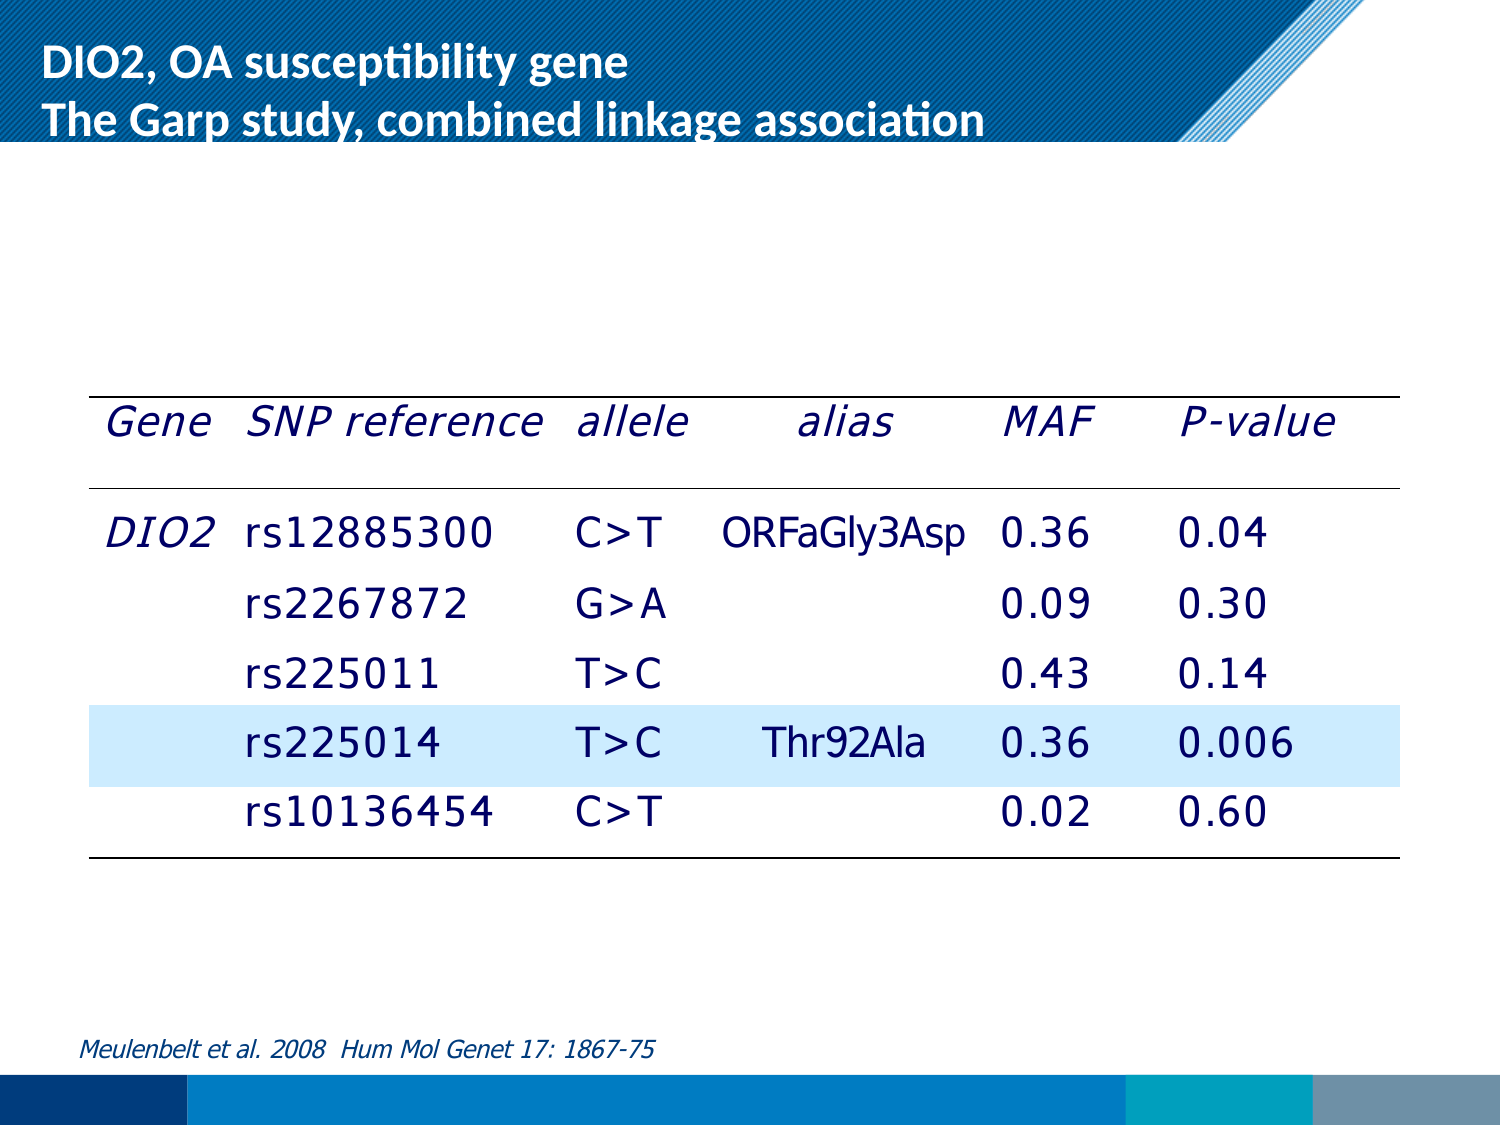

# DIO2, OA susceptibility gene The Garp study, combined linkage association
| Gene | SNP reference | allele | alias | MAF | P-value |
| --- | --- | --- | --- | --- | --- |
| DIO2 | rs12885300 | C>T | ORFaGly3Asp | 0.36 | 0.04 |
|  | rs2267872 | G>A |  | 0.09 | 0.30 |
|  | rs225011 | T>C |  | 0.43 | 0.14 |
|  | rs225014 | T>C | Thr92Ala | 0.36 | 0.006 |
|  | rs10136454 | C>T |  | 0.02 | 0.60 |
Meulenbelt et al. 2008  Hum Mol Genet 17: 1867-75